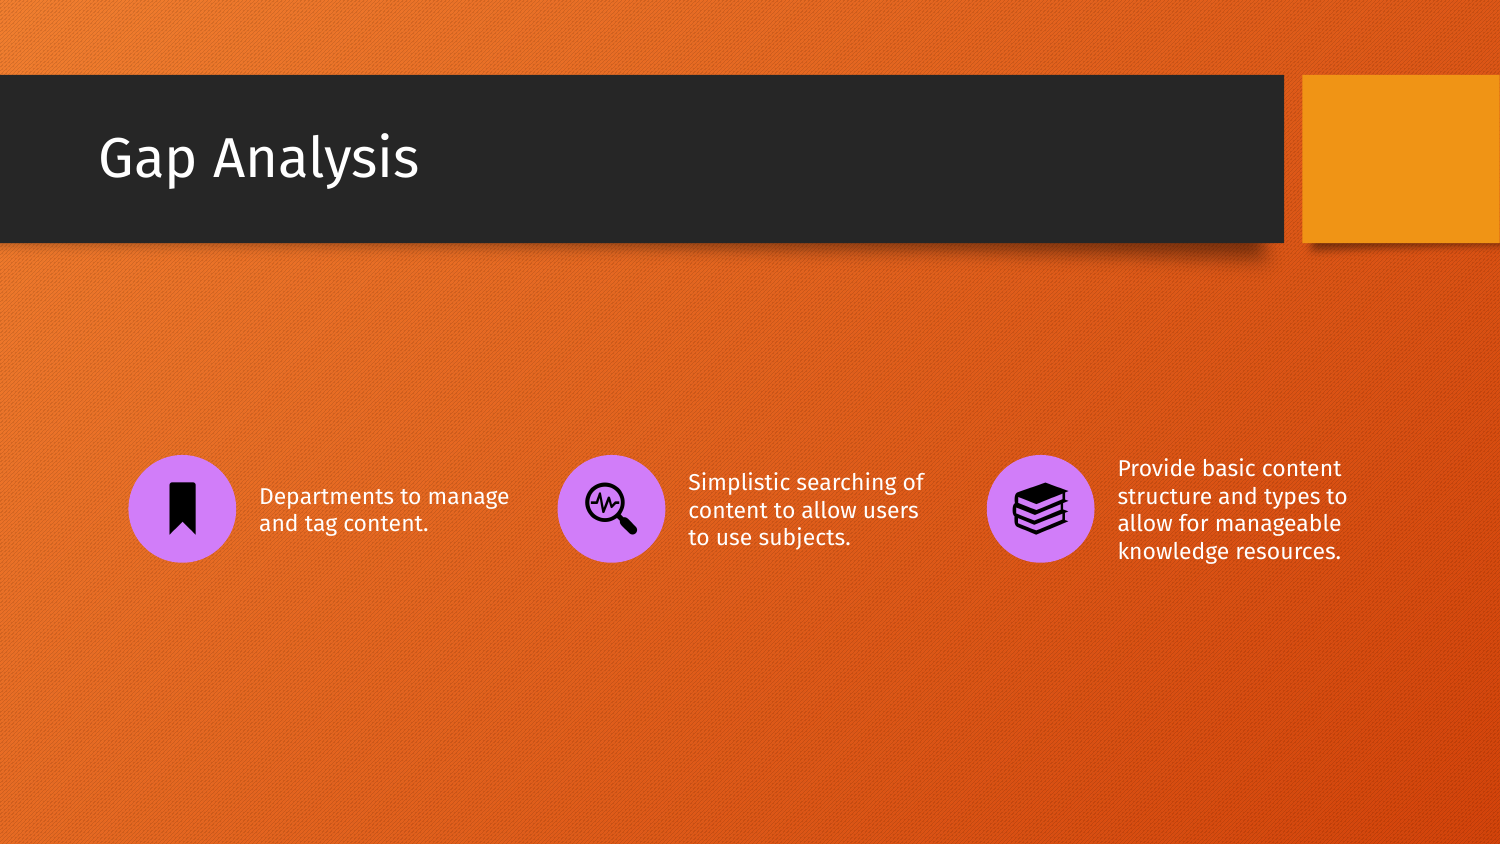

# Gap Analysis
Departments to manage and tag content.
Simplistic searching of content to allow users to use subjects.
Provide basic content structure and types to allow for manageable knowledge resources.